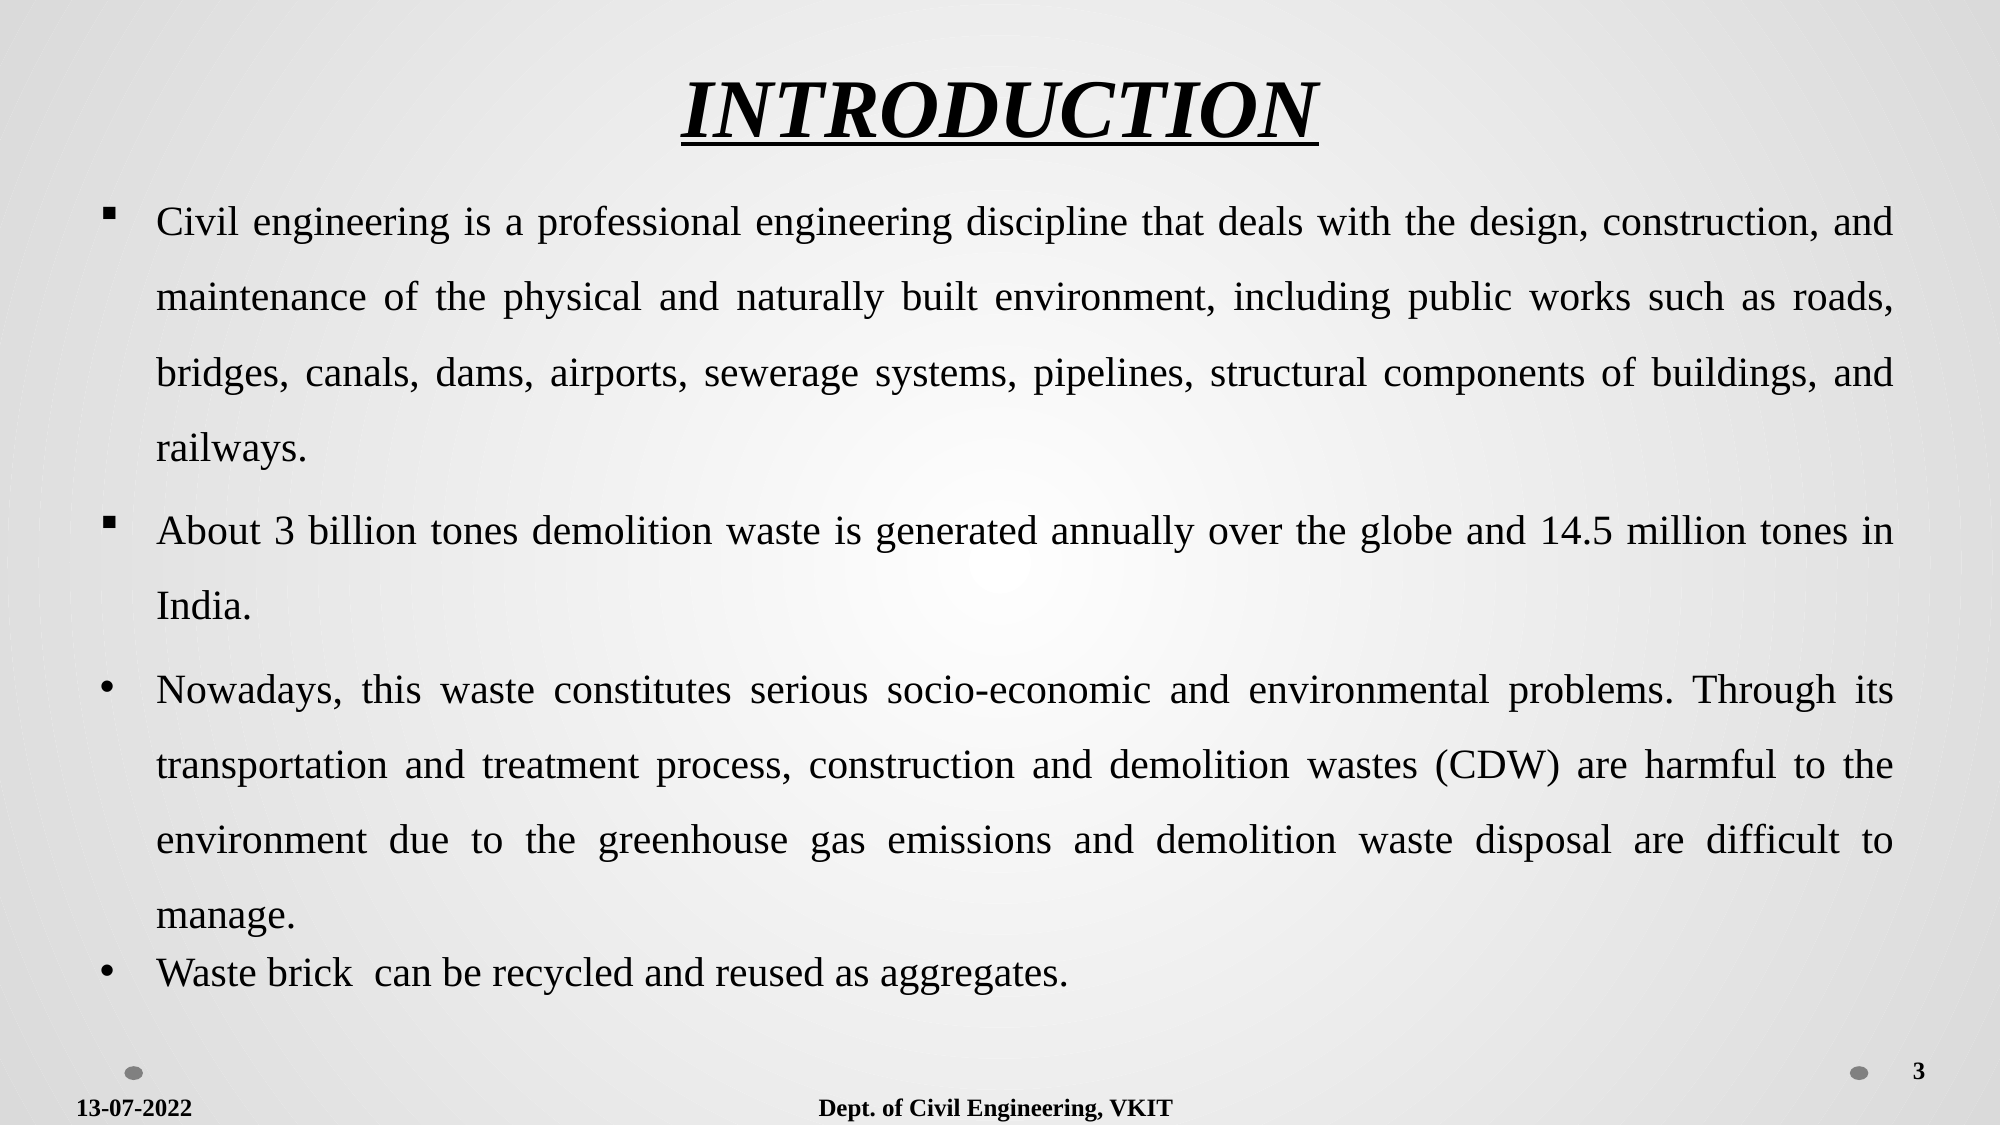

# INTRODUCTION
Civil engineering is a professional engineering discipline that deals with the design, construction, and maintenance of the physical and naturally built environment, including public works such as roads, bridges, canals, dams, airports, sewerage systems, pipelines, structural components of buildings, and railways.
About 3 billion tones demolition waste is generated annually over the globe and 14.5 million tones in India.
Nowadays, this waste constitutes serious socio-economic and environmental problems. Through its transportation and treatment process, construction and demolition wastes (CDW) are harmful to the environment due to the greenhouse gas emissions and demolition waste disposal are difficult to manage.
Waste brick  can be recycled and reused as aggregates.
3
13-07-2022
Dept. of Civil Engineering, VKIT